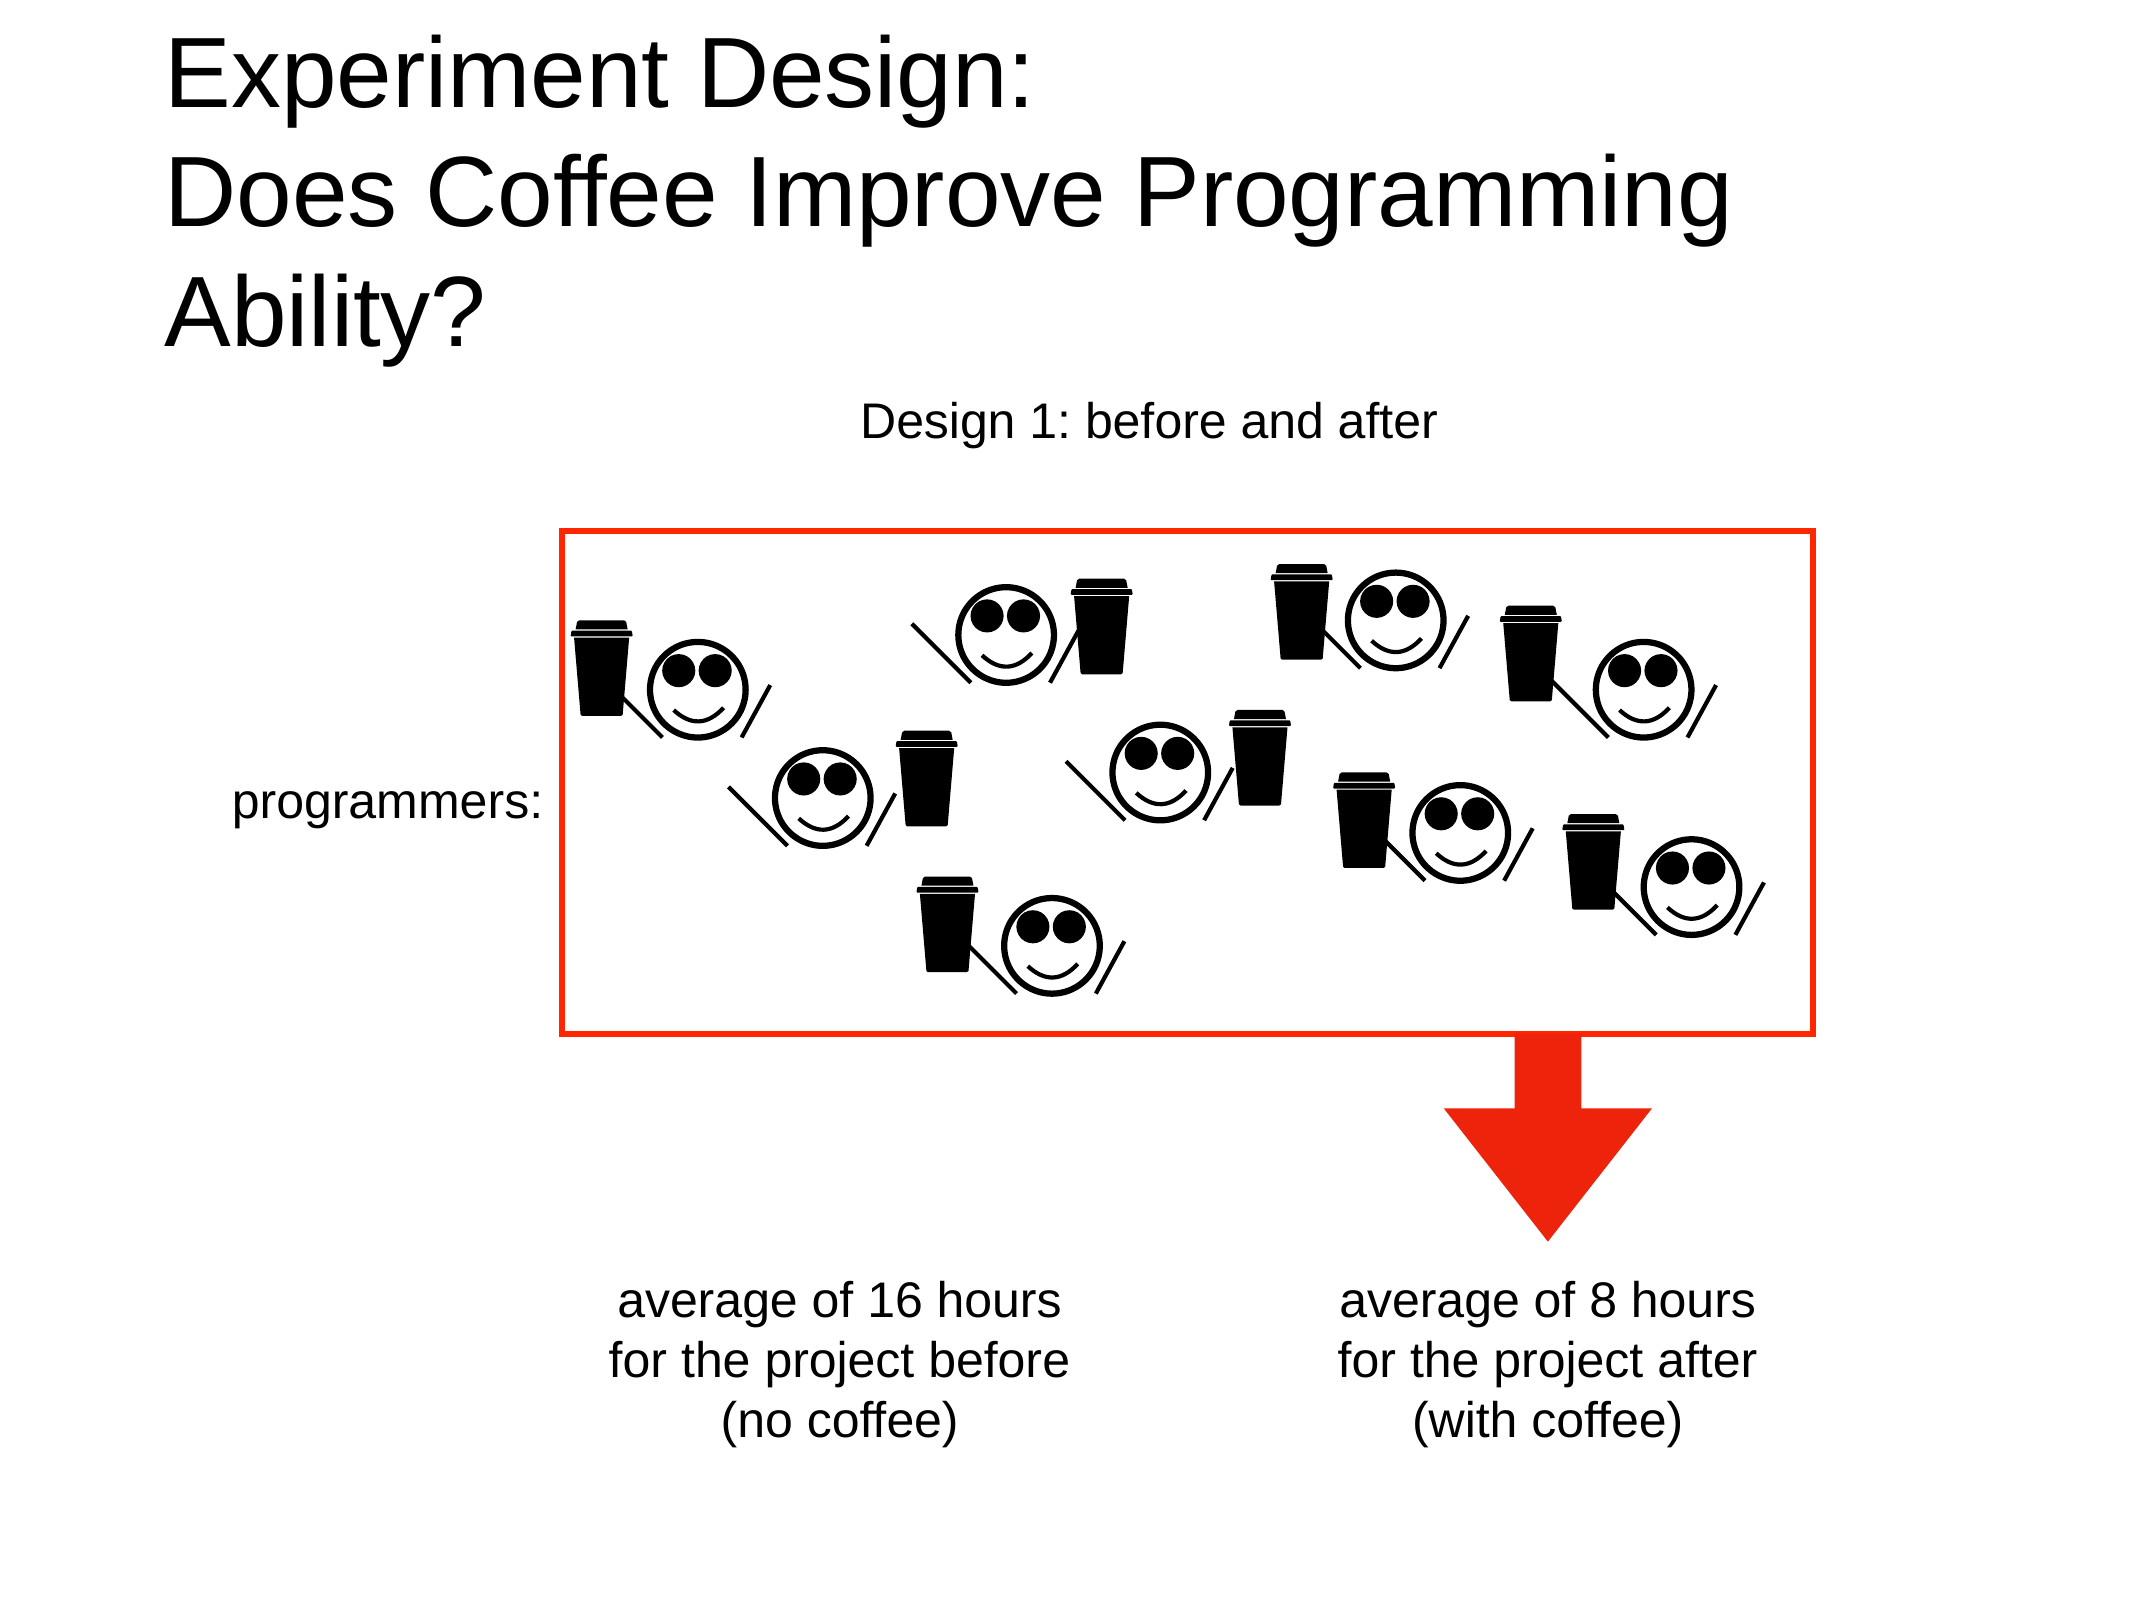

# Experiment Design:
Does Coffee Improve Programming Ability?
Design 1: before and after

programmers:

average of 16 hours
for the project before
(no coffee)
average of 8 hours
for the project after
(with coffee)